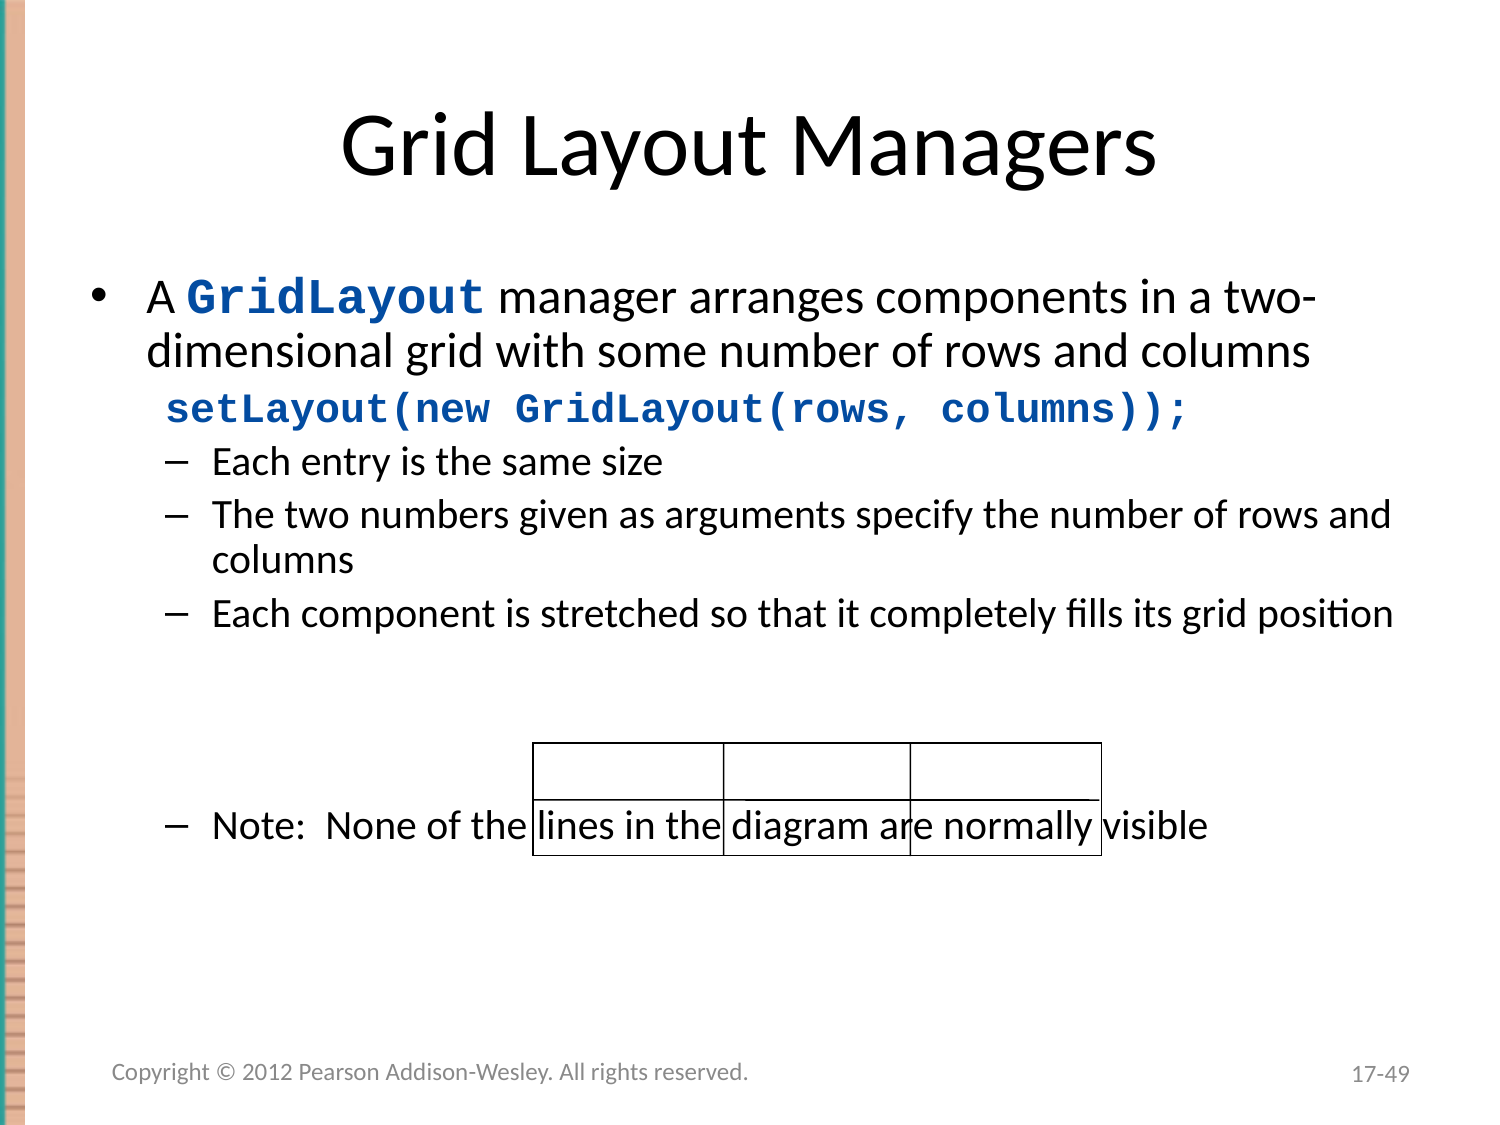

# Grid Layout Managers
A GridLayout manager arranges components in a two-dimensional grid with some number of rows and columns
setLayout(new GridLayout(rows, columns));
Each entry is the same size
The two numbers given as arguments specify the number of rows and columns
Each component is stretched so that it completely fills its grid position

Note:  None of the lines in the diagram are normally visible

Copyright © 2012 Pearson Addison-Wesley. All rights reserved.
17-49